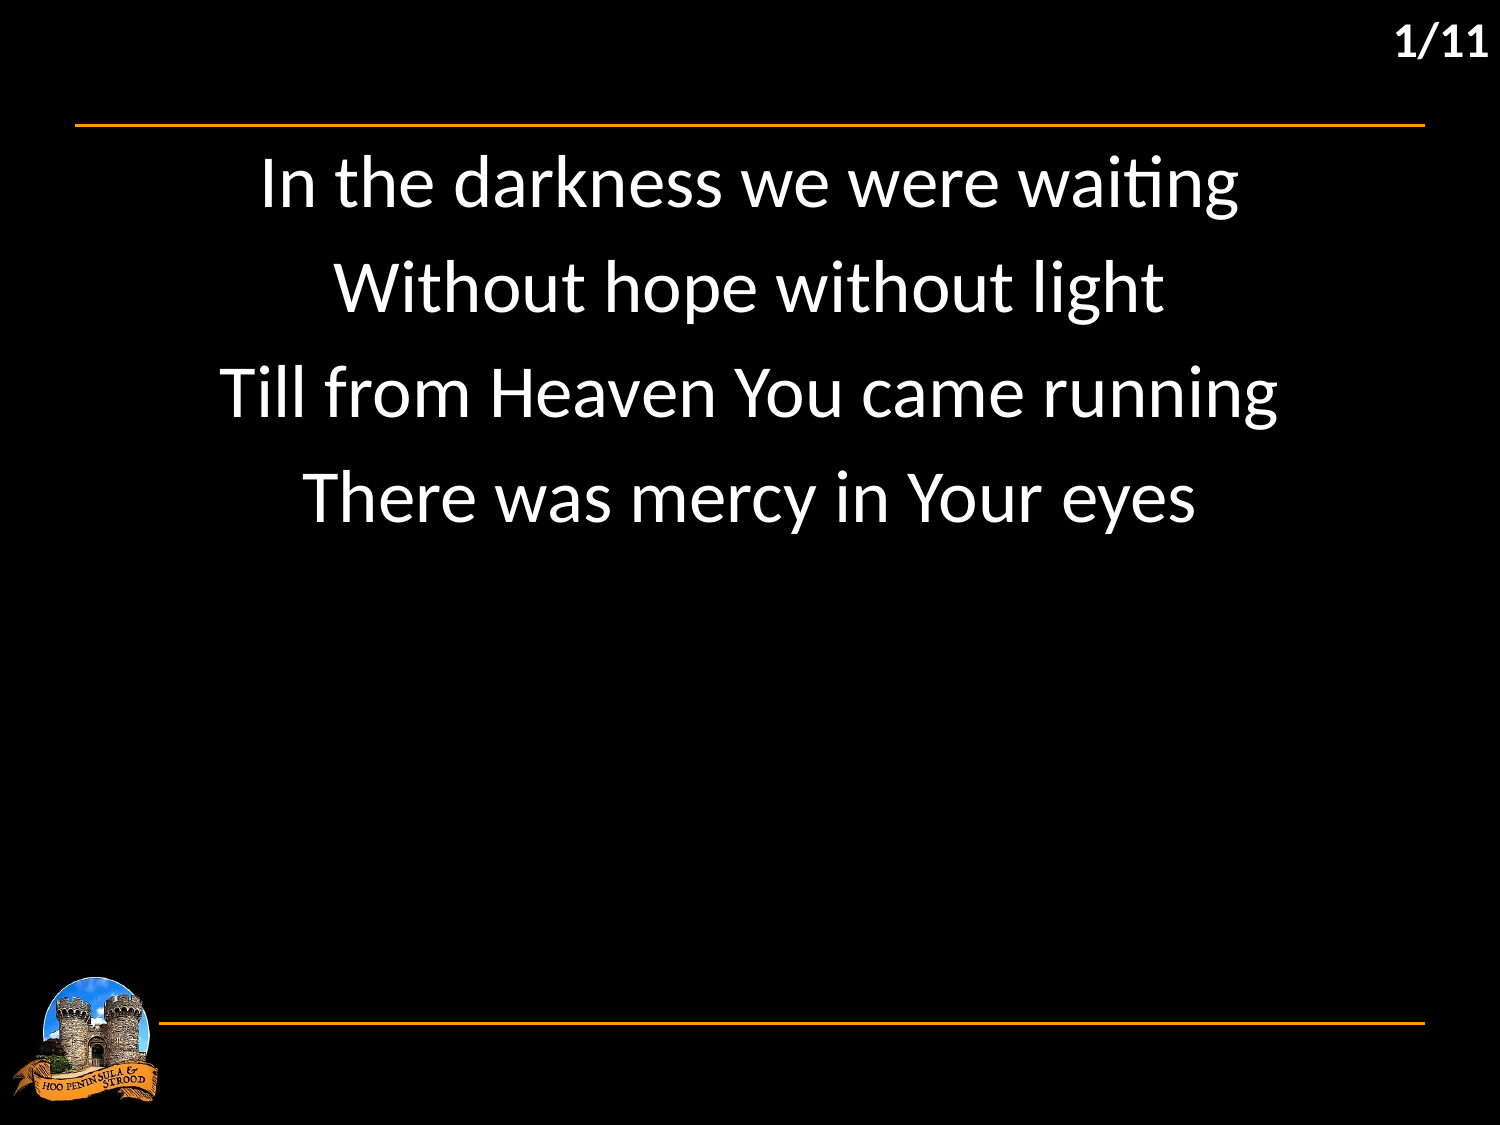

1/11
In the darkness we were waiting
Without hope without light
Till from Heaven You came running
There was mercy in Your eyes